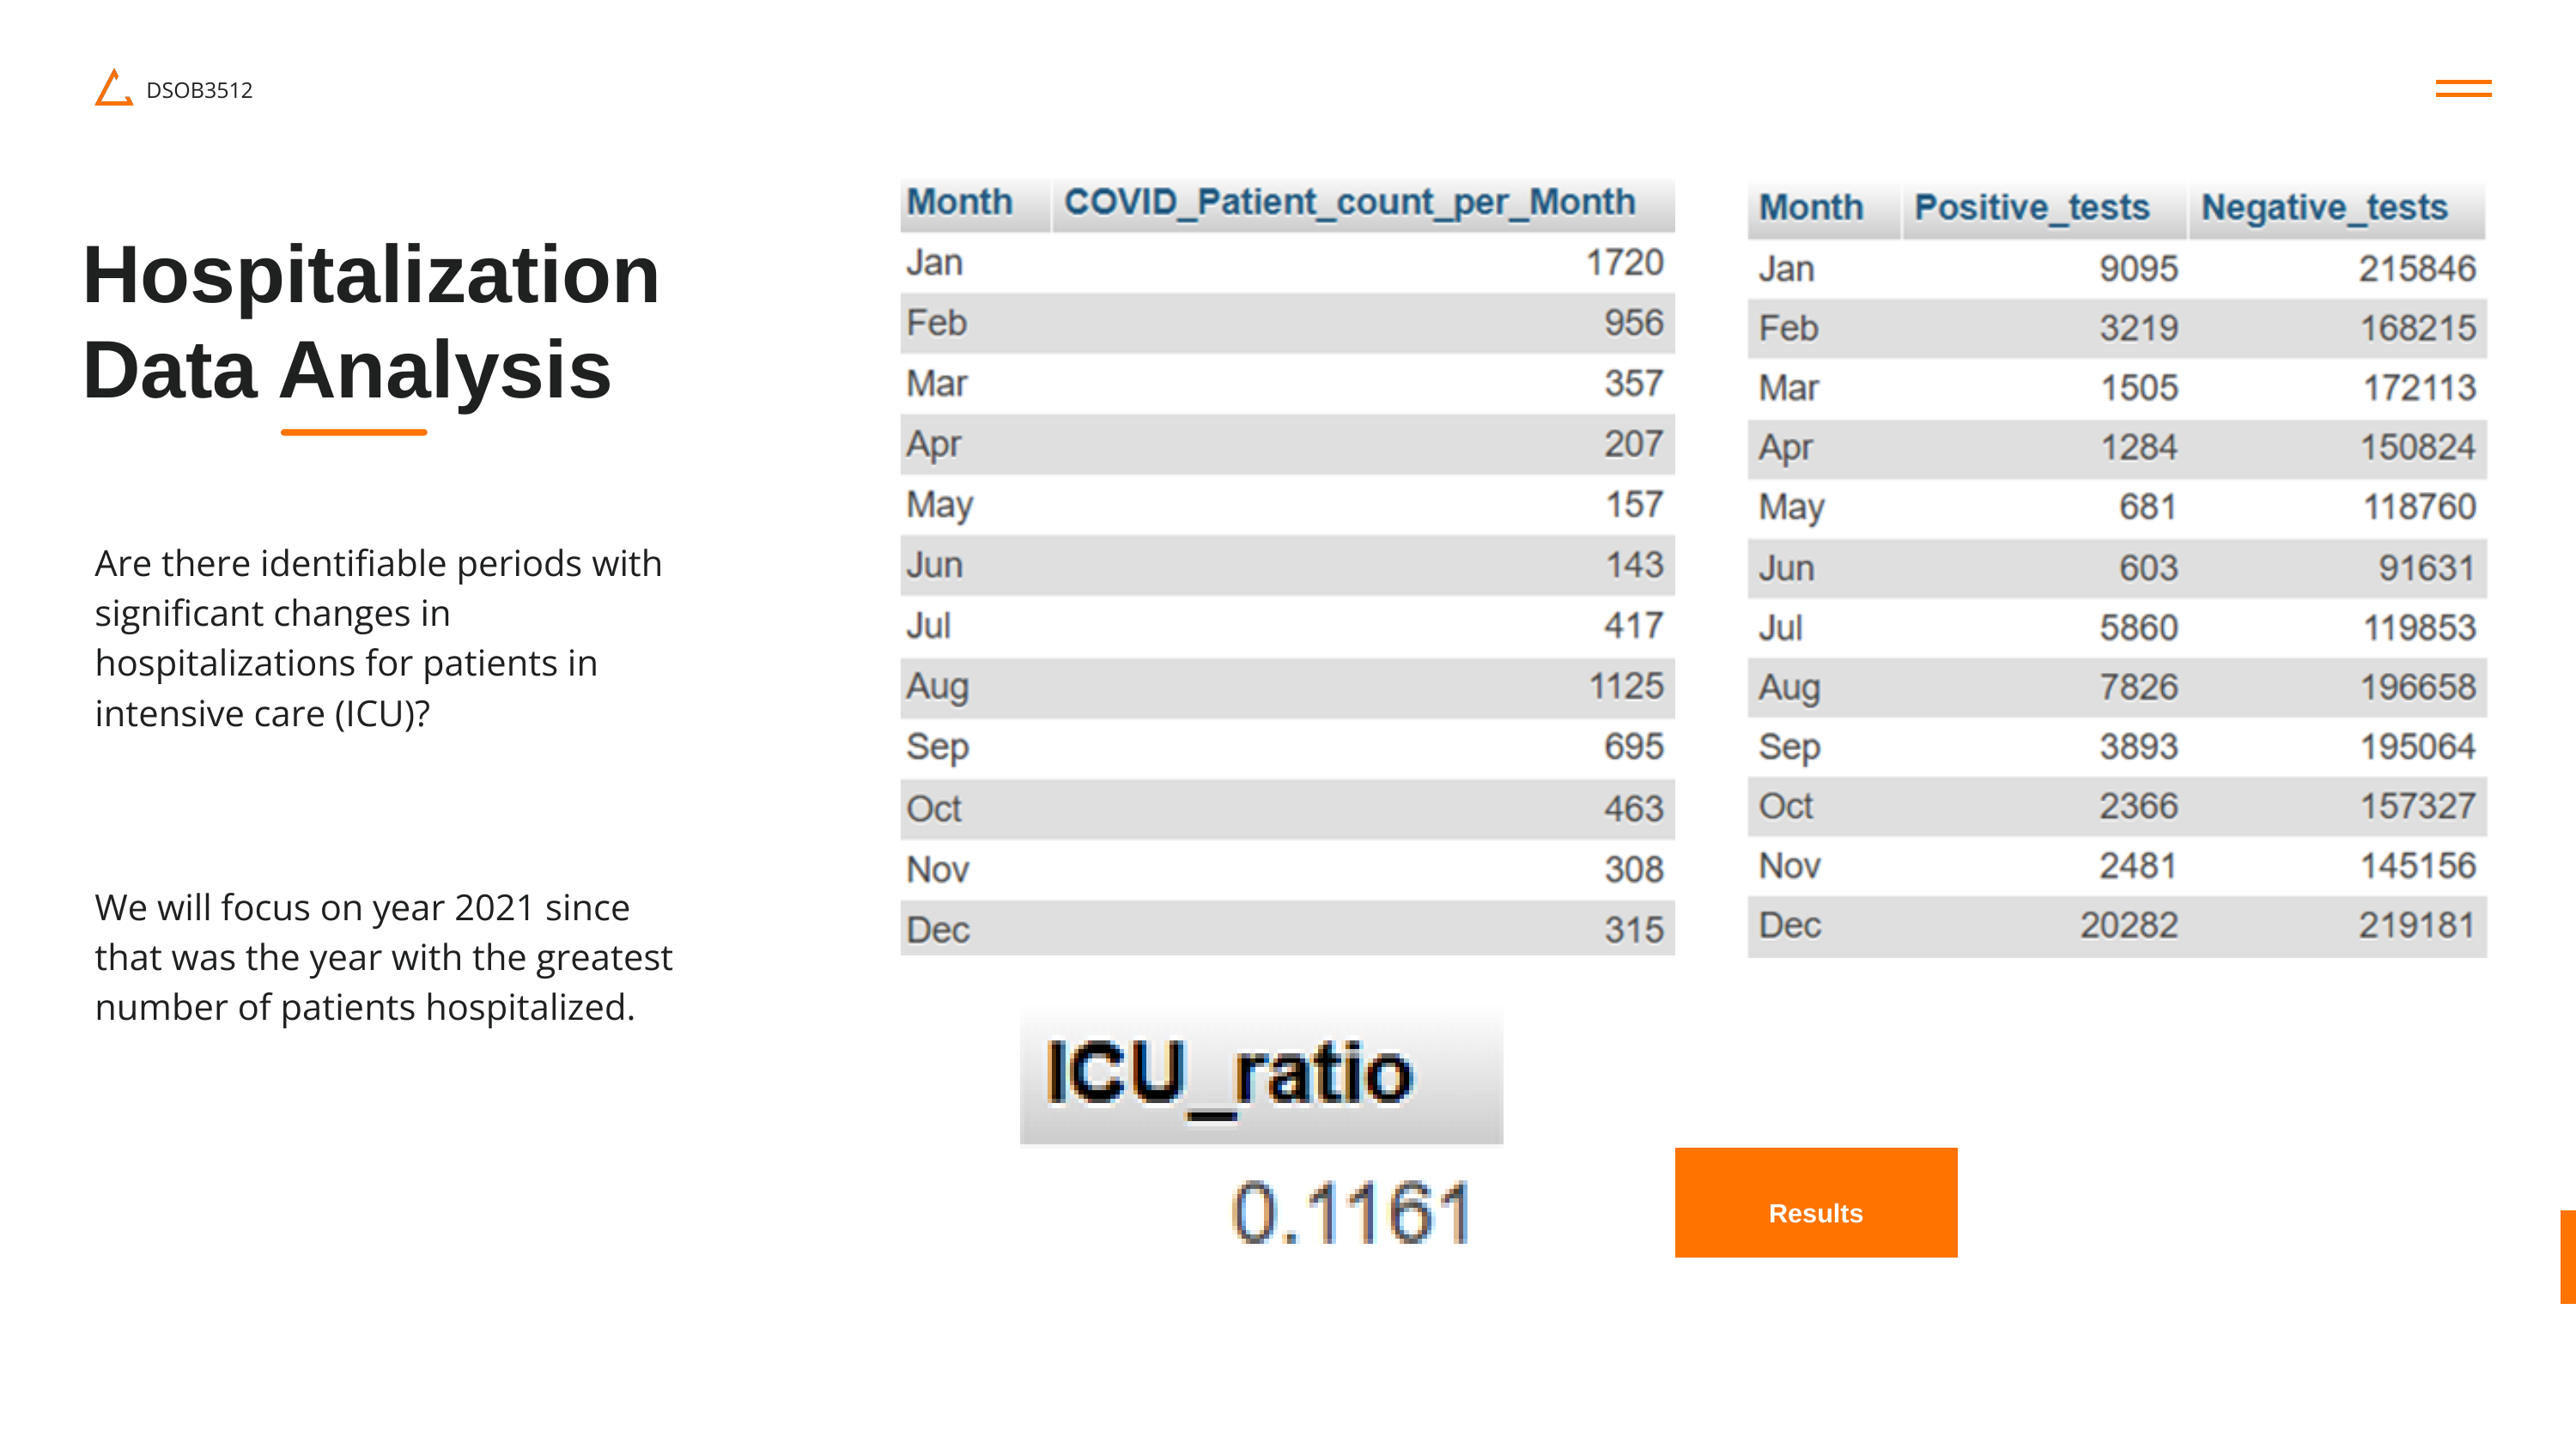

DSOB3512

Hospitalization Data Analysis

Are there identifiable periods with significant changes in hospitalizations for patients in intensive care (ICU)?
We will focus on year 2021 since that was the year with the greatest number of patients hospitalized.

Results